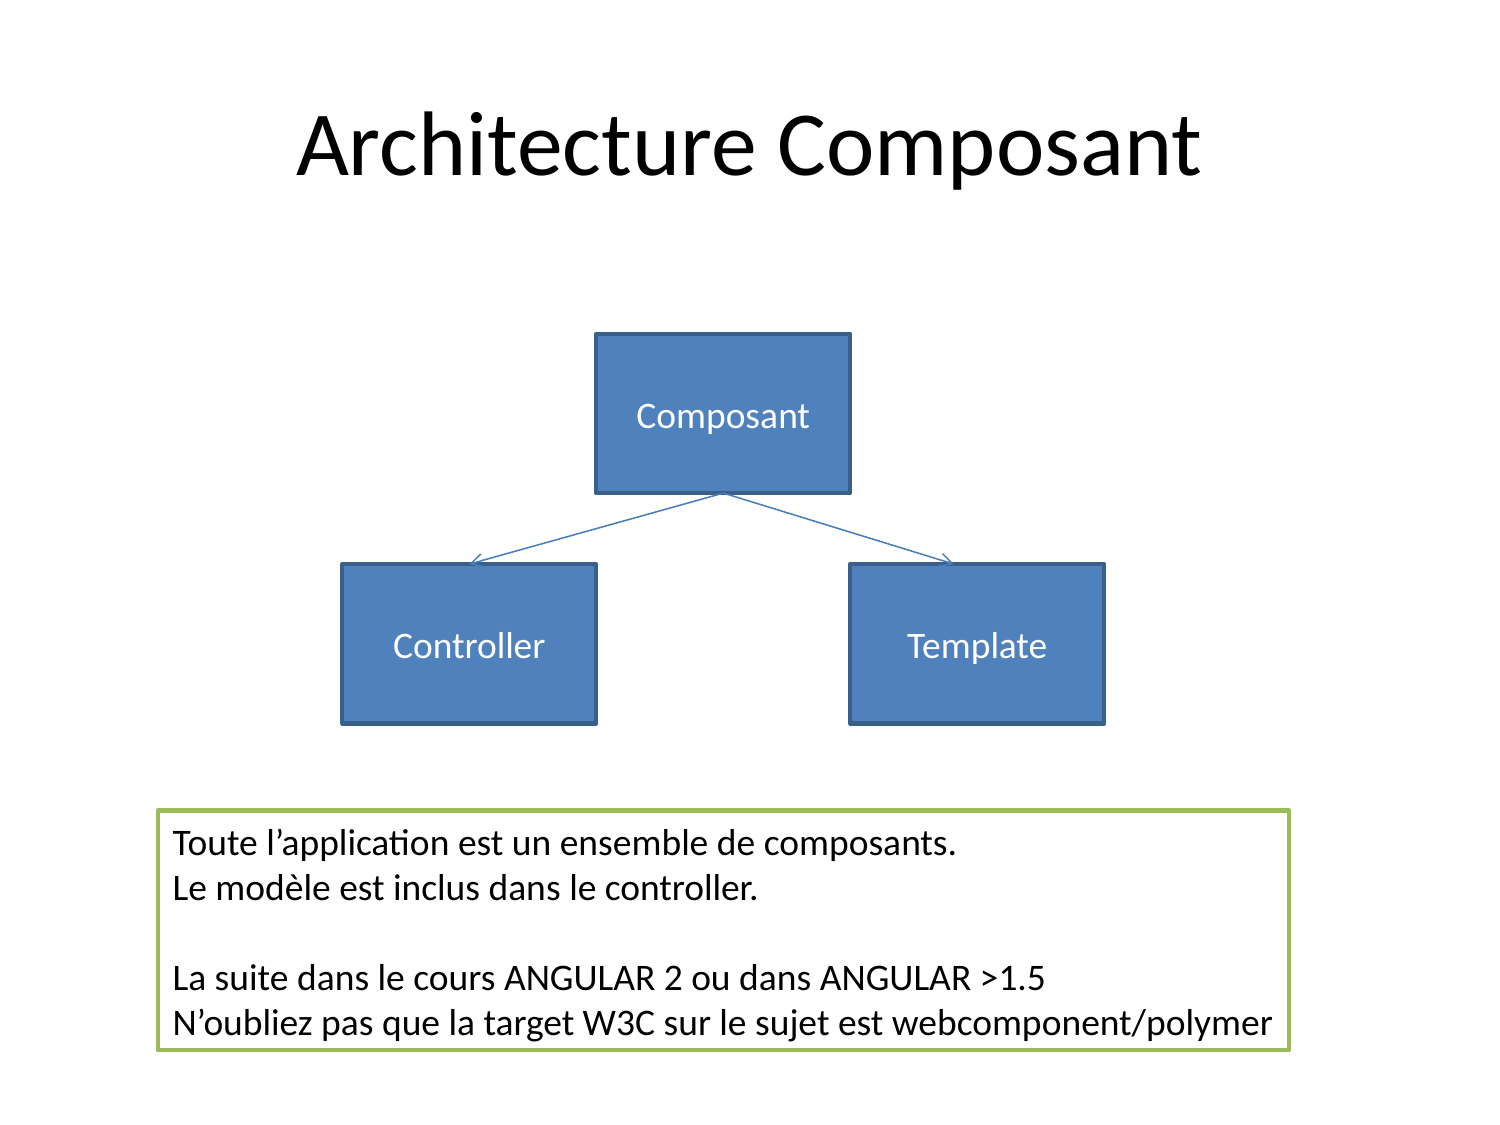

# Architecture Composant
Composant
Controller
Template
Toute l’application est un ensemble de composants.
Le modèle est inclus dans le controller.

La suite dans le cours ANGULAR 2 ou dans ANGULAR >1.5
N’oubliez pas que la target W3C sur le sujet est webcomponent/polymer